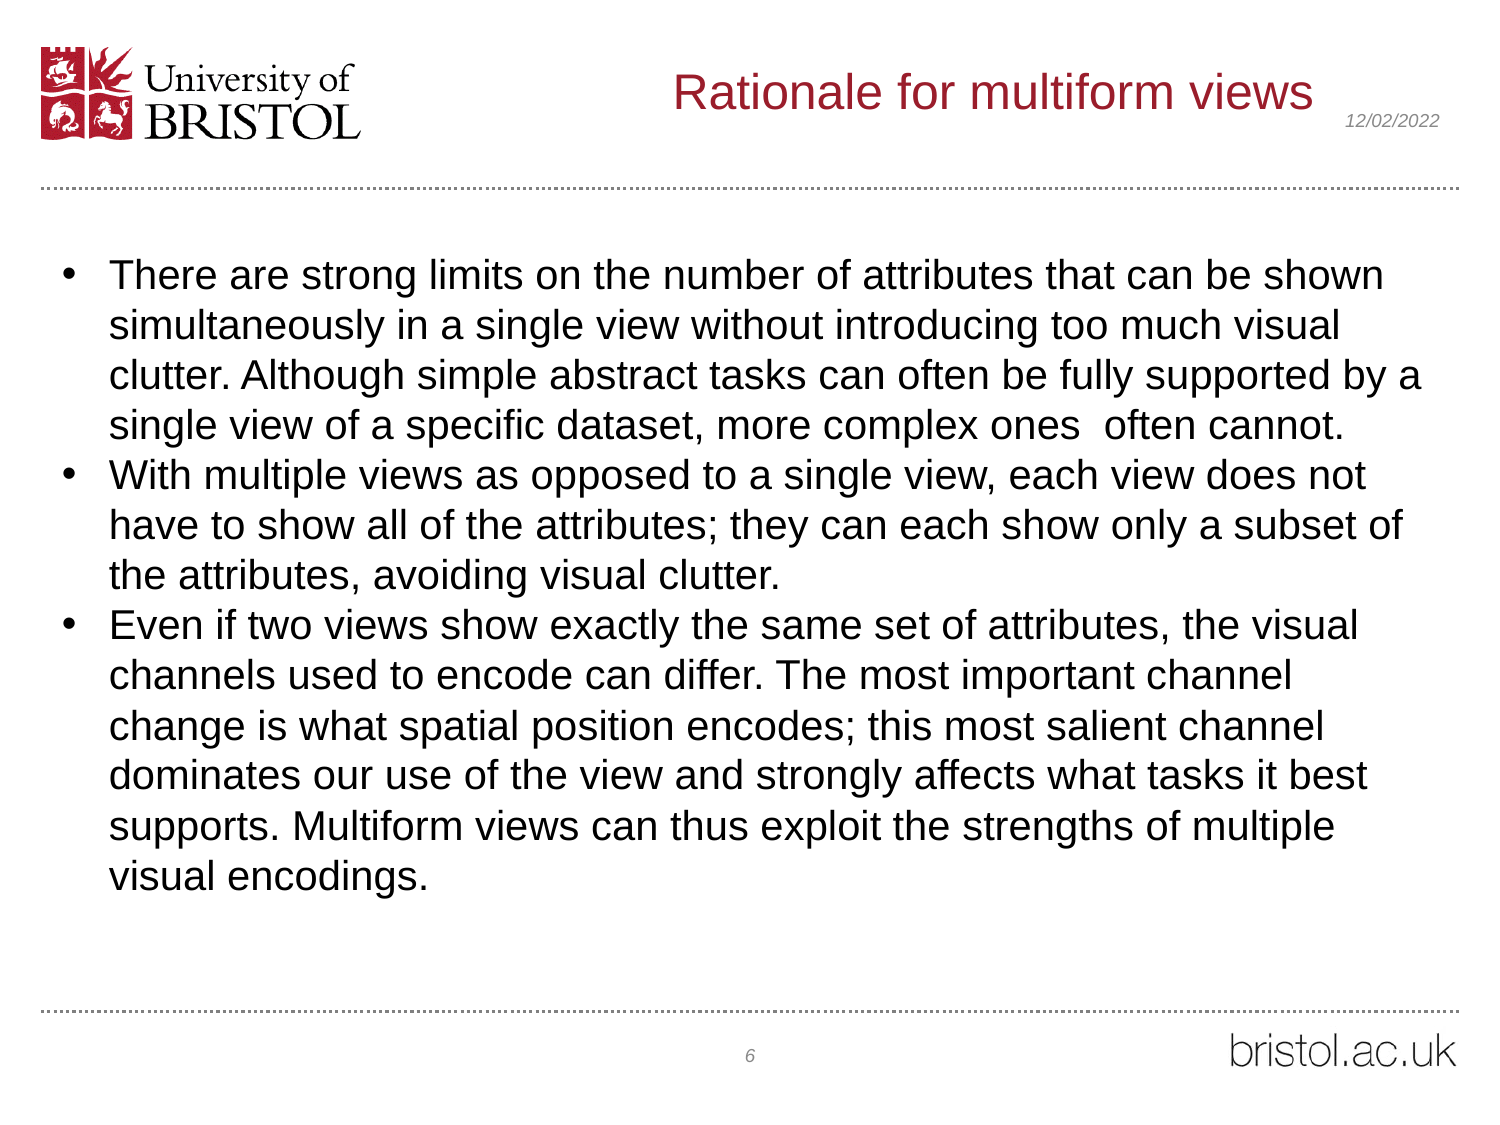

# Rationale for multiform views
12/02/2022
There are strong limits on the number of attributes that can be shown simultaneously in a single view without introducing too much visual clutter. Although simple abstract tasks can often be fully supported by a single view of a specific dataset, more complex ones  often cannot.
With multiple views as opposed to a single view, each view does not have to show all of the attributes; they can each show only a subset of the attributes, avoiding visual clutter.
Even if two views show exactly the same set of attributes, the visual channels used to encode can differ. The most important channel change is what spatial position encodes; this most salient channel dominates our use of the view and strongly affects what tasks it best supports. Multiform views can thus exploit the strengths of multiple visual encodings.

6